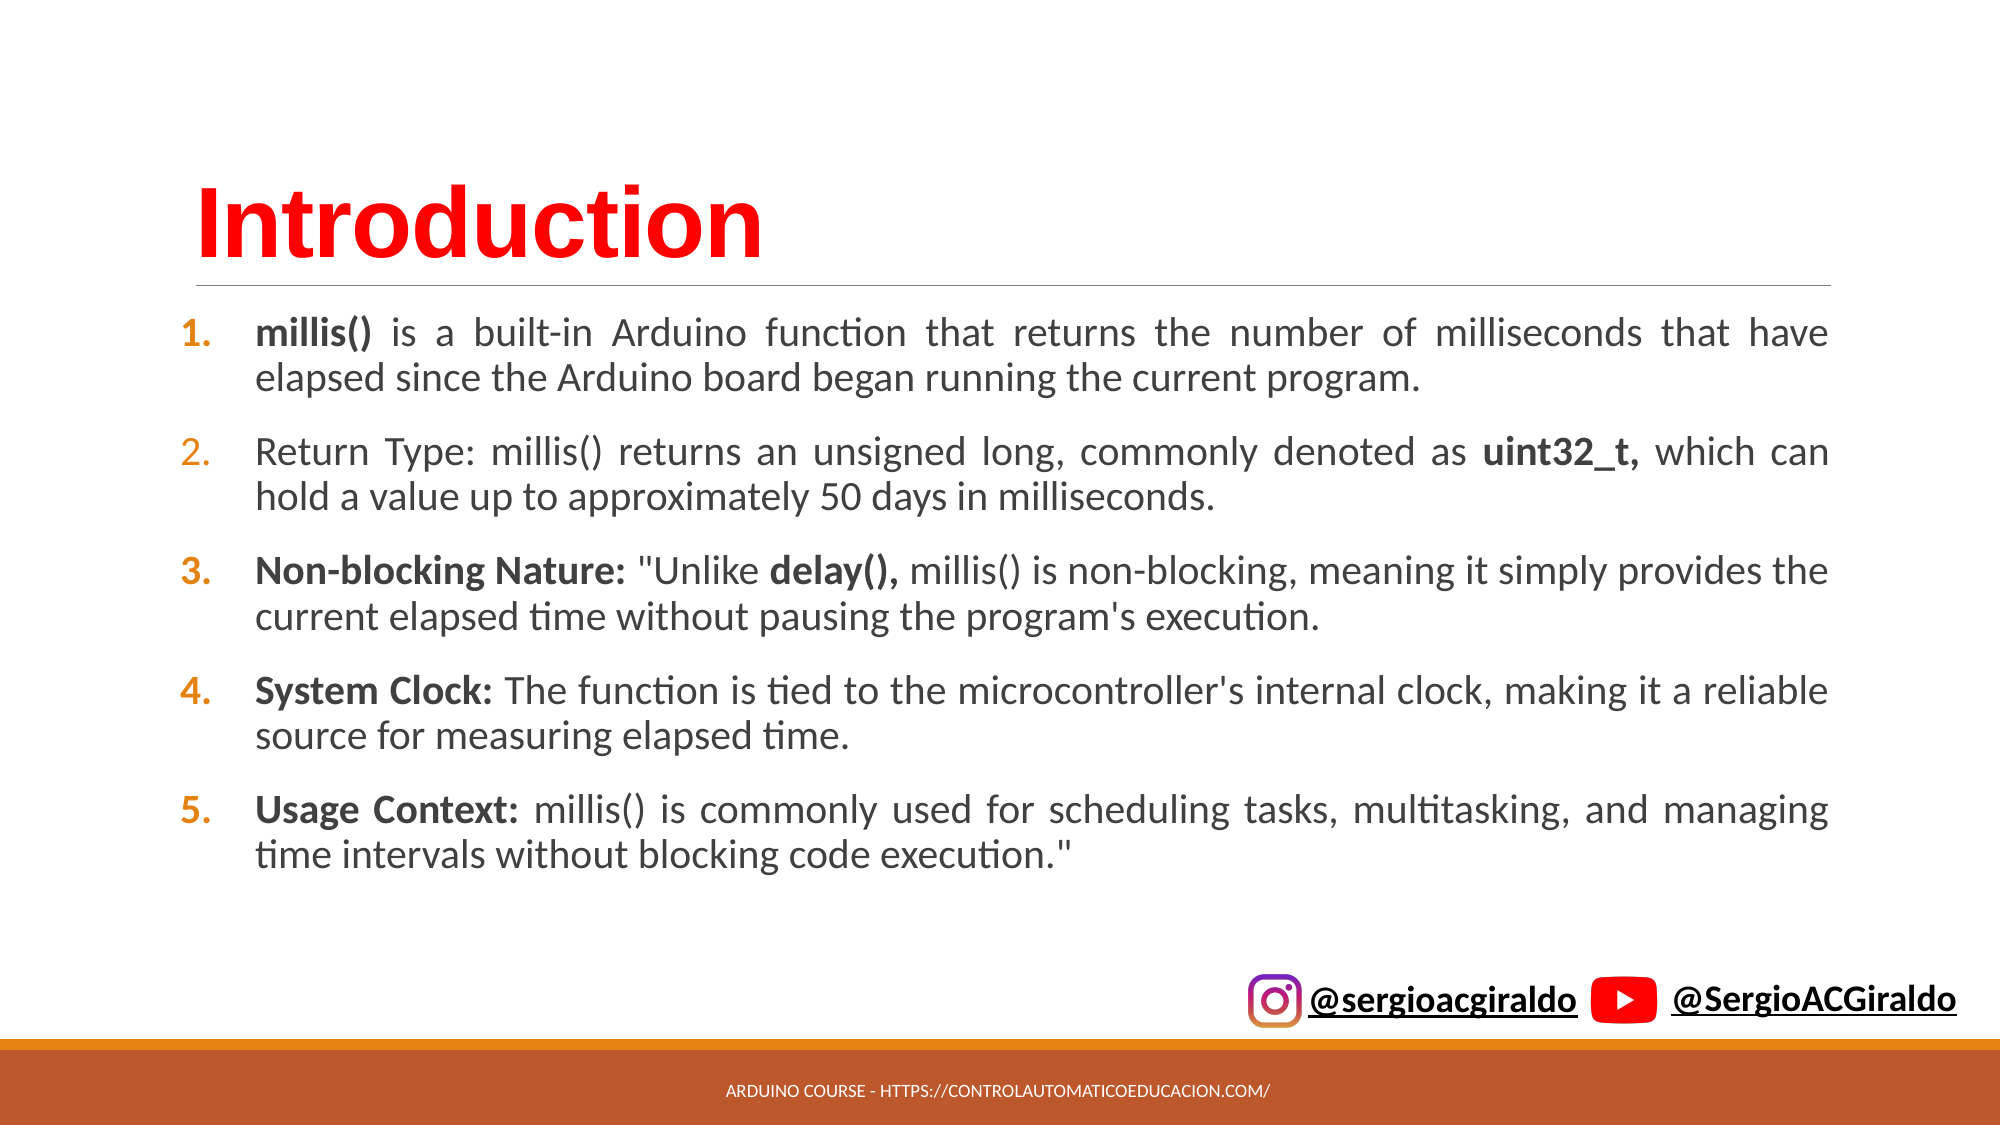

# Introduction
millis() is a built-in Arduino function that returns the number of milliseconds that have elapsed since the Arduino board began running the current program.
Return Type: millis() returns an unsigned long, commonly denoted as uint32_t, which can hold a value up to approximately 50 days in milliseconds.
Non-blocking Nature: "Unlike delay(), millis() is non-blocking, meaning it simply provides the current elapsed time without pausing the program's execution.
System Clock: The function is tied to the microcontroller's internal clock, making it a reliable source for measuring elapsed time.
Usage Context: millis() is commonly used for scheduling tasks, multitasking, and managing time intervals without blocking code execution."
Arduino Course - https://controlautomaticoeducacion.com/